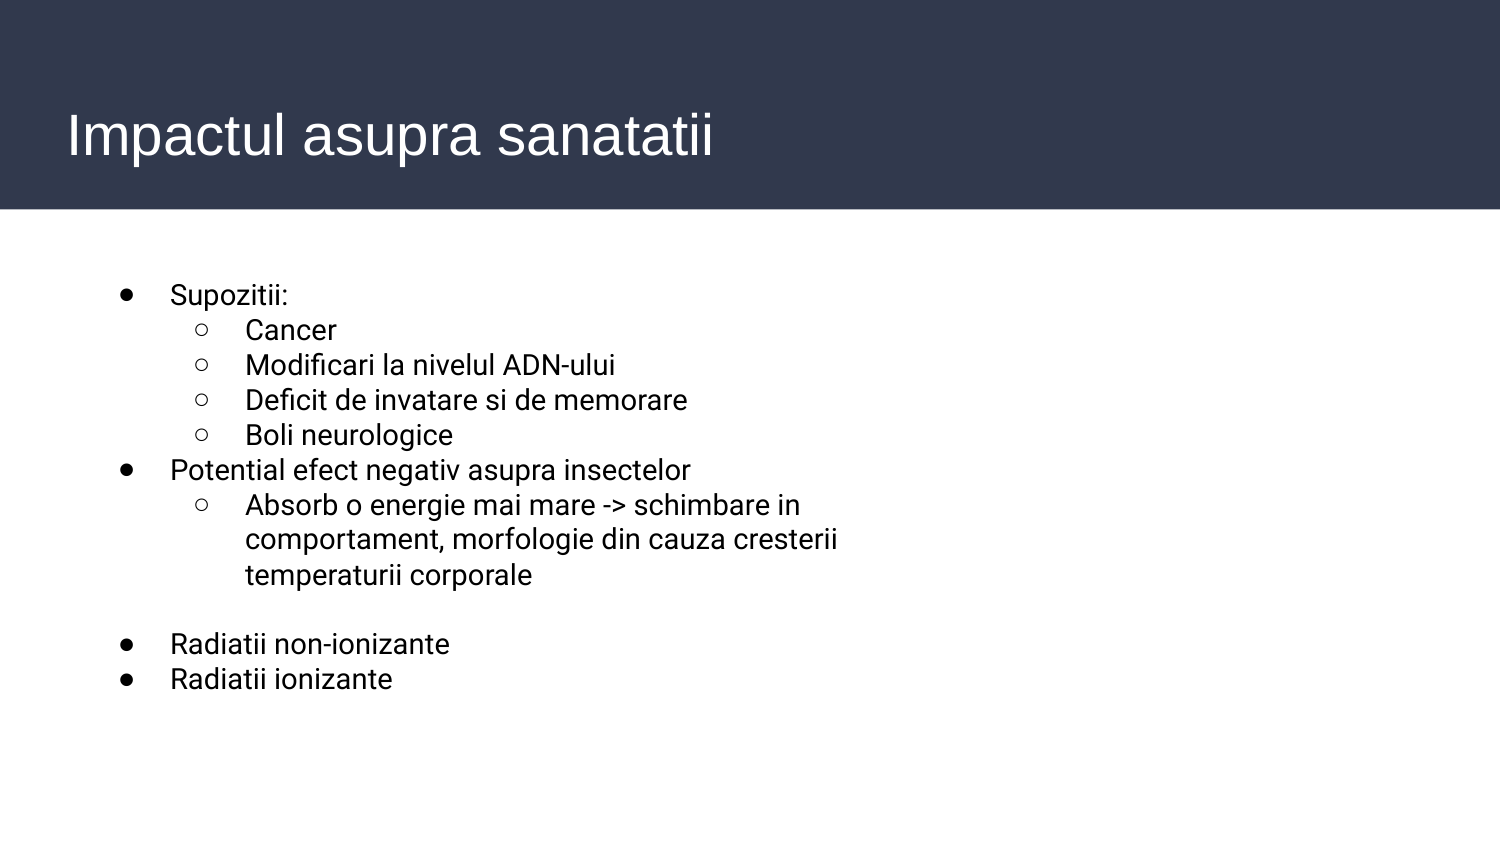

# Impactul asupra sanatatii
Supozitii:
Cancer
Modificari la nivelul ADN-ului
Deficit de invatare si de memorare
Boli neurologice
Potential efect negativ asupra insectelor
Absorb o energie mai mare -> schimbare in comportament, morfologie din cauza cresterii temperaturii corporale

Radiatii non-ionizante
Radiatii ionizante